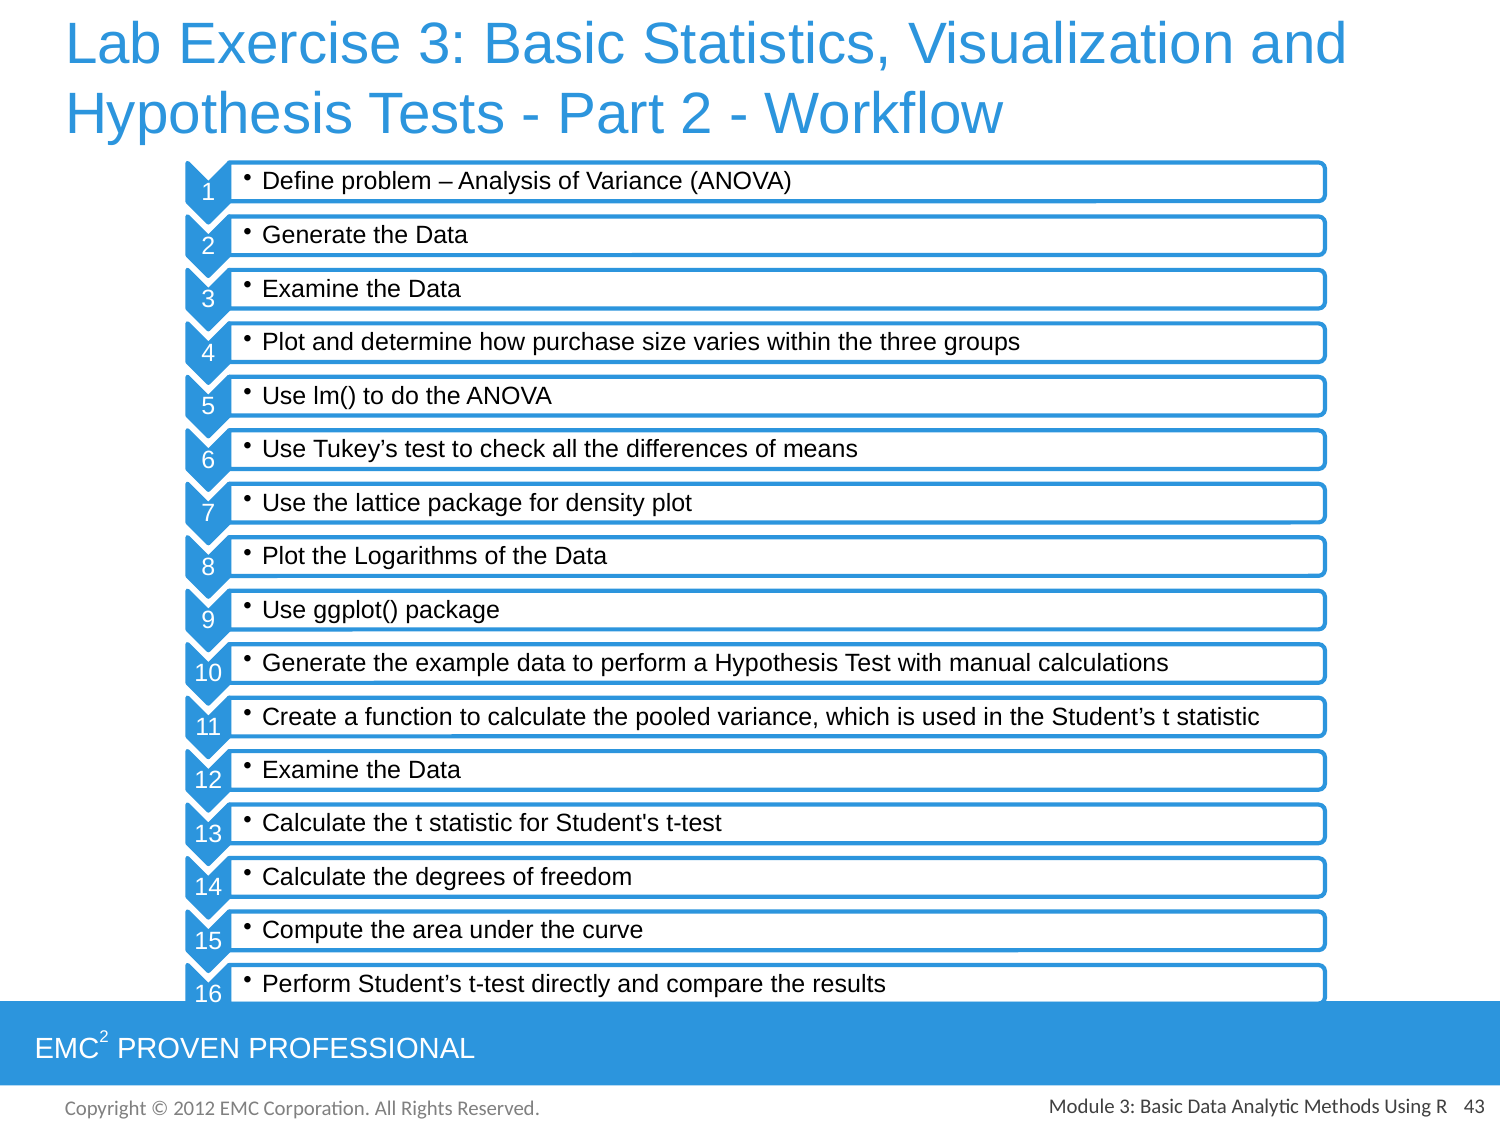

# Lab Exercise 3: Basic Statistics, Visualization and Hypothesis Tests - Part 2 - Workflow
1
Define problem – Analysis of Variance (ANOVA)
2
Generate the Data
3
Examine the Data
4
Plot and determine how purchase size varies within the three groups
5
Use lm() to do the ANOVA
6
Use Tukey’s test to check all the differences of means
7
Use the lattice package for density plot
8
Plot the Logarithms of the Data
9
Use ggplot() package
10
Generate the example data to perform a Hypothesis Test with manual calculations
11
Create a function to calculate the pooled variance, which is used in the Student’s t statistic
12
Examine the Data
13
Calculate the t statistic for Student's t-test
14
Calculate the degrees of freedom
15
Compute the area under the curve
16
Perform Student’s t-test directly and compare the results
Module 3: Basic Data Analytic Methods Using R
43